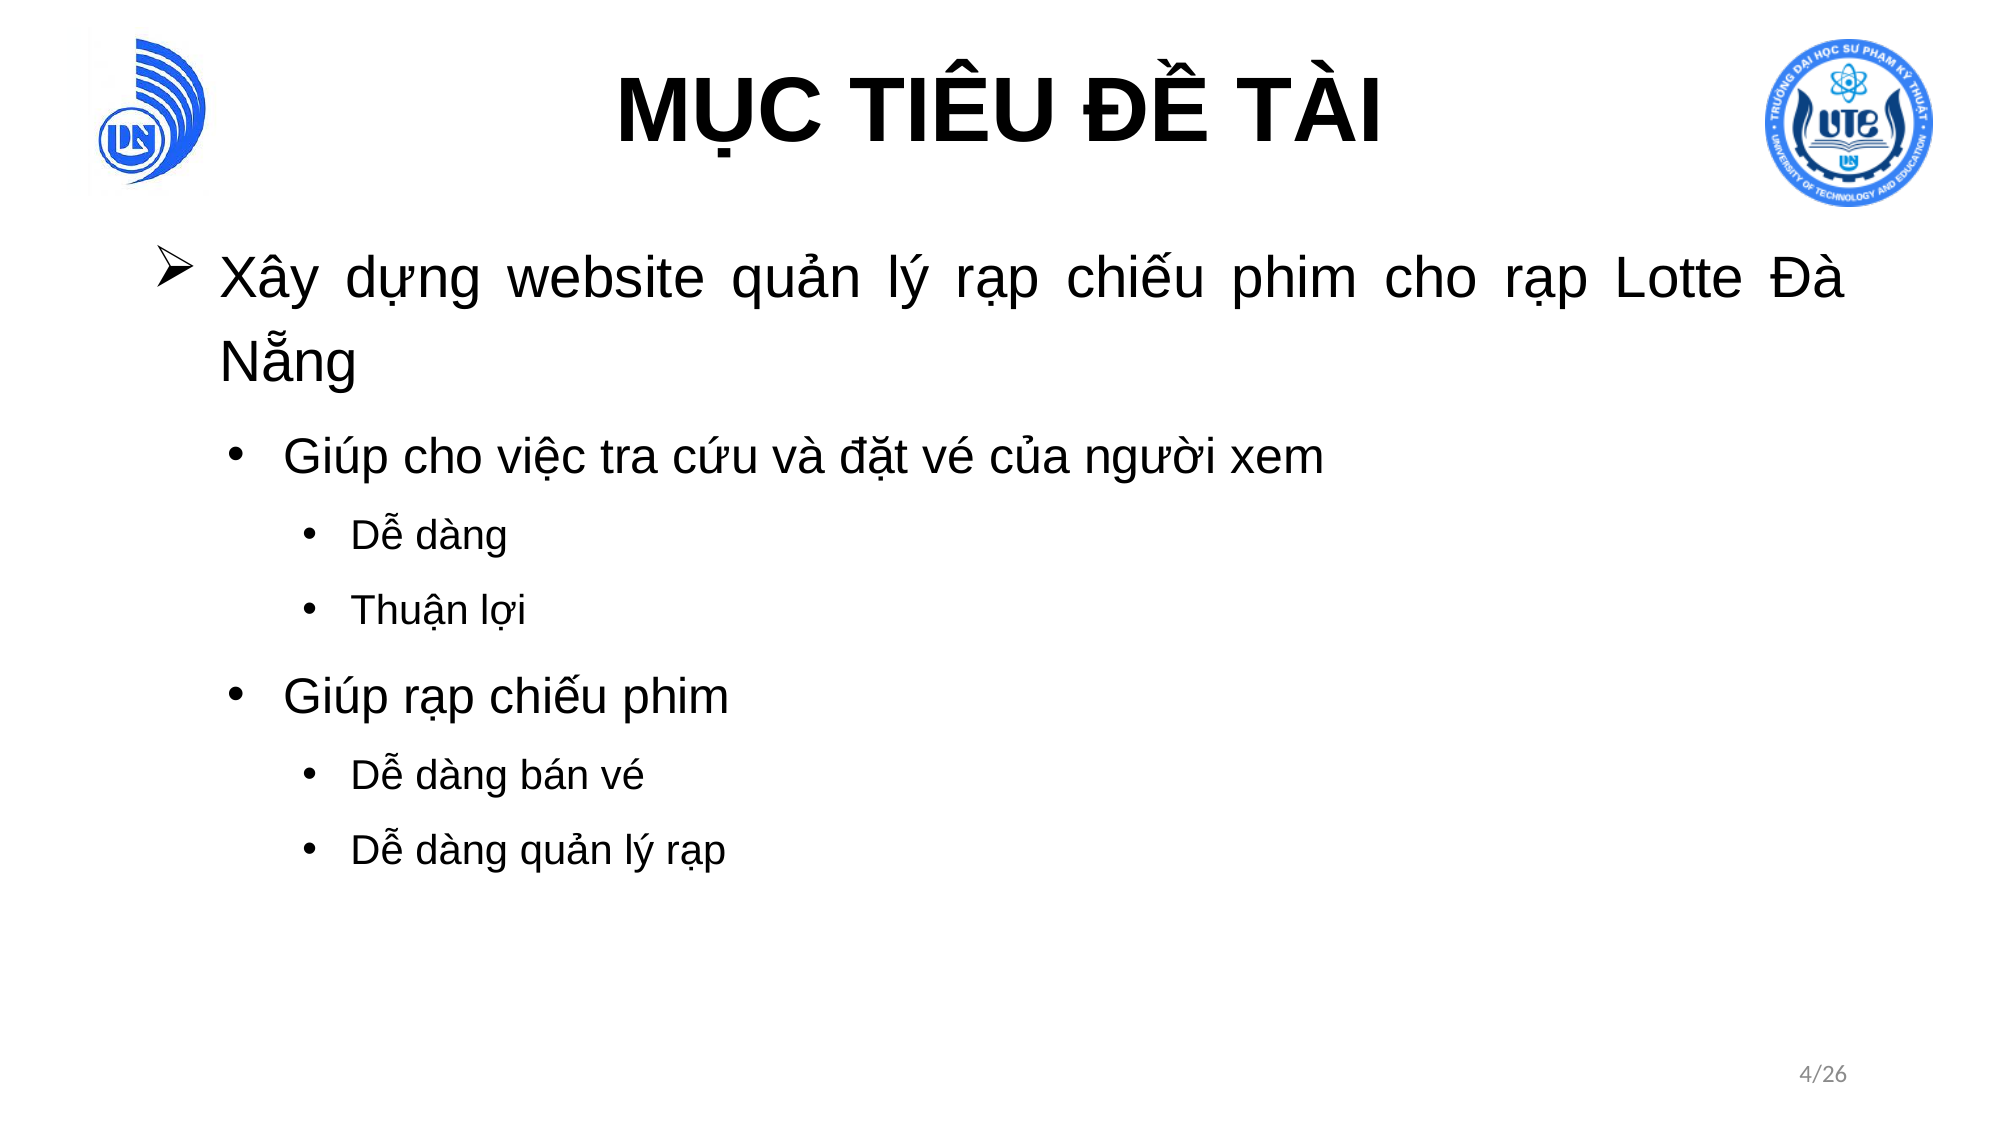

# MỤC TIÊU ĐỀ TÀI
Xây dựng website quản lý rạp chiếu phim cho rạp Lotte Đà Nẵng
Giúp cho việc tra cứu và đặt vé của người xem
Dễ dàng
Thuận lợi
Giúp rạp chiếu phim
Dễ dàng bán vé
Dễ dàng quản lý rạp

4/26